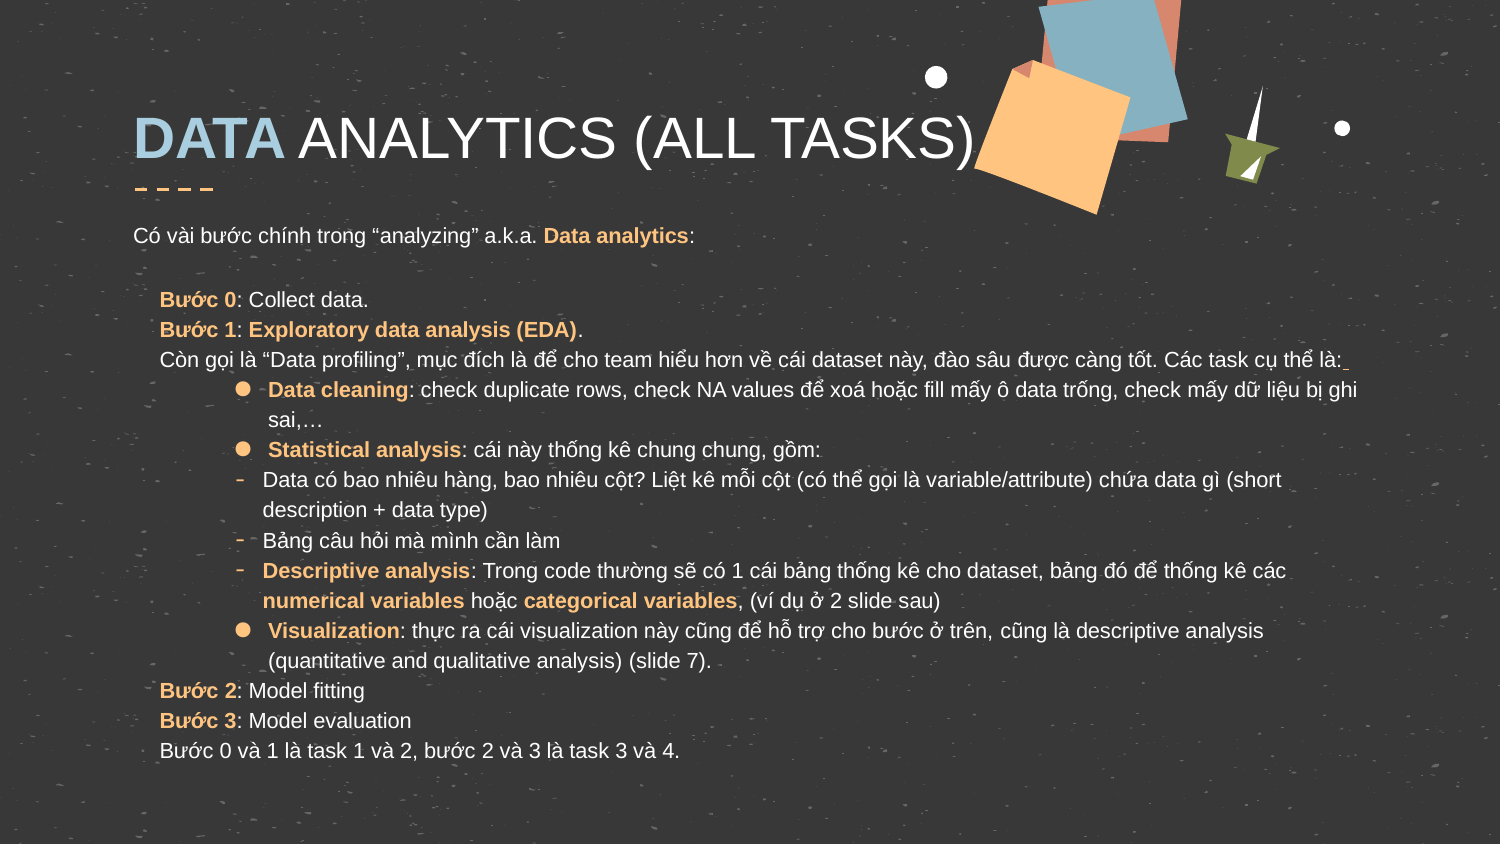

# DATA ANALYTICS (ALL TASKS)

Có vài bước chính trong “analyzing” a.k.a. Data analytics:
Bước 0: Collect data.
Bước 1: Exploratory data analysis (EDA).
Còn gọi là “Data profiling”, mục đích là để cho team hiểu hơn về cái dataset này, đào sâu được càng tốt. Các task cụ thể là:
Data cleaning: check duplicate rows, check NA values để xoá hoặc fill mấy ô data trống, check mấy dữ liệu bị ghi sai,…
Statistical analysis: cái này thống kê chung chung, gồm:
Data có bao nhiêu hàng, bao nhiêu cột? Liệt kê mỗi cột (có thể gọi là variable/attribute) chứa data gì (short description + data type)
Bảng câu hỏi mà mình cần làm
Descriptive analysis: Trong code thường sẽ có 1 cái bảng thống kê cho dataset, bảng đó để thống kê các numerical variables hoặc categorical variables, (ví dụ ở 2 slide sau)
Visualization: thực ra cái visualization này cũng để hỗ trợ cho bước ở trên, cũng là descriptive analysis (quantitative and qualitative analysis) (slide 7).
Bước 2: Model fitting
Bước 3: Model evaluation
Bước 0 và 1 là task 1 và 2, bước 2 và 3 là task 3 và 4.